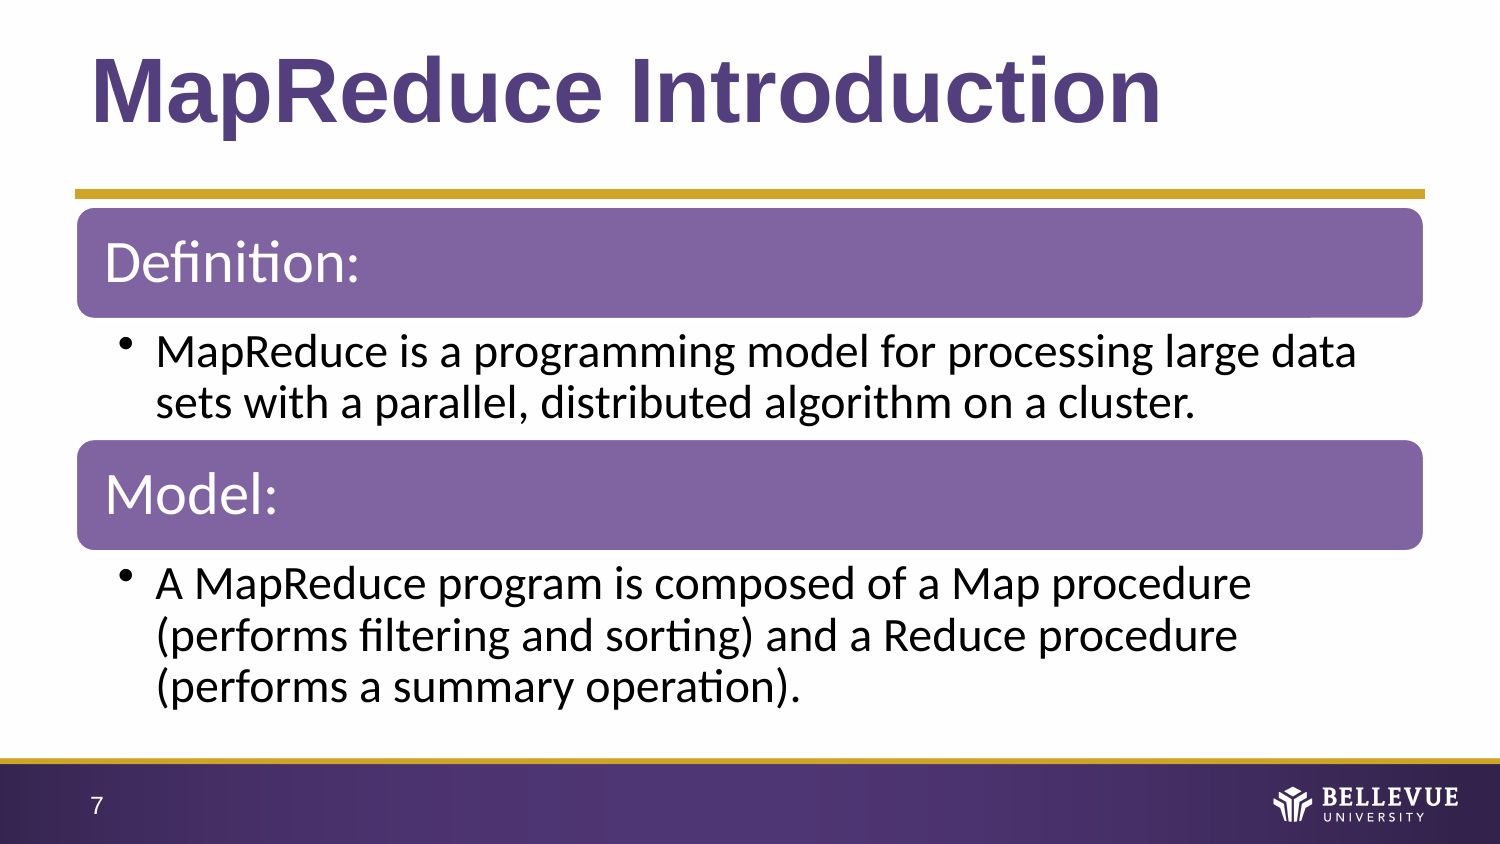

# MapReduce Introduction

Definition:
MapReduce is a programming model for processing large data sets with a parallel, distributed algorithm on a cluster.
Model:
A MapReduce program is composed of a Map procedure (performs filtering and sorting) and a Reduce procedure (performs a summary operation).